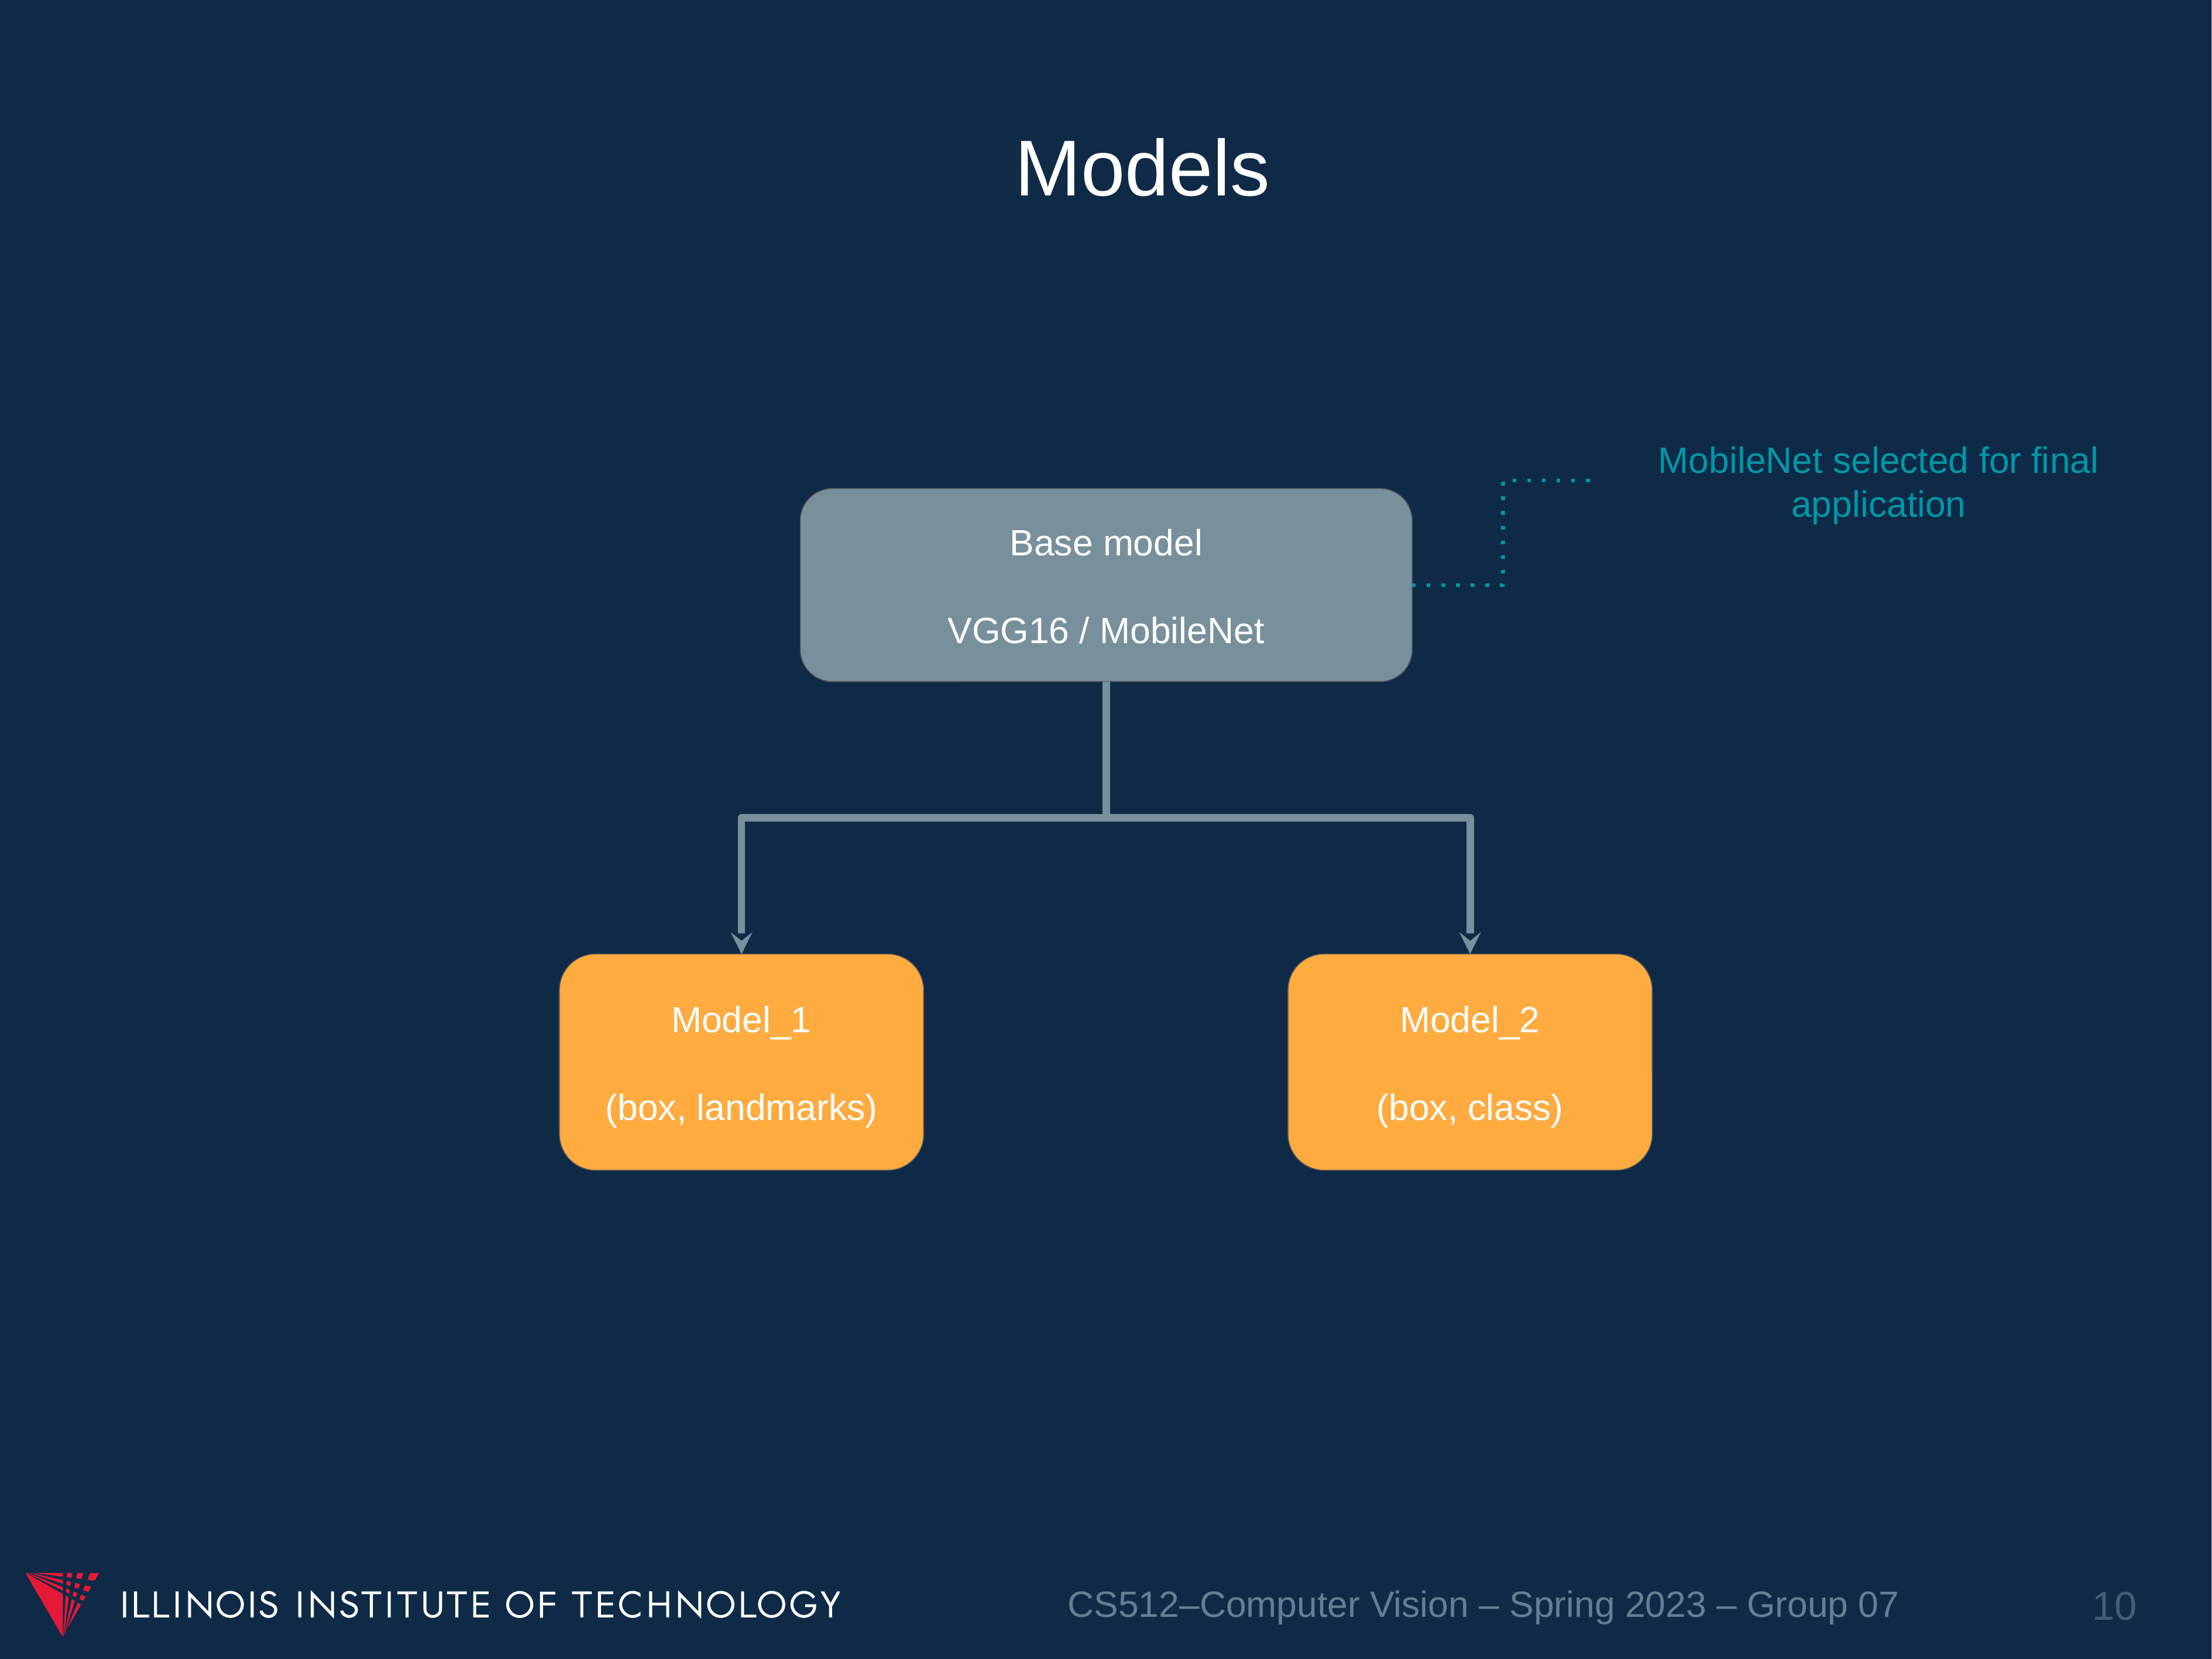

Models
MobileNet selected for final application
Base model

VGG16 / MobileNet
Model_1

(box, landmarks)
Model_2

(box, class)
10